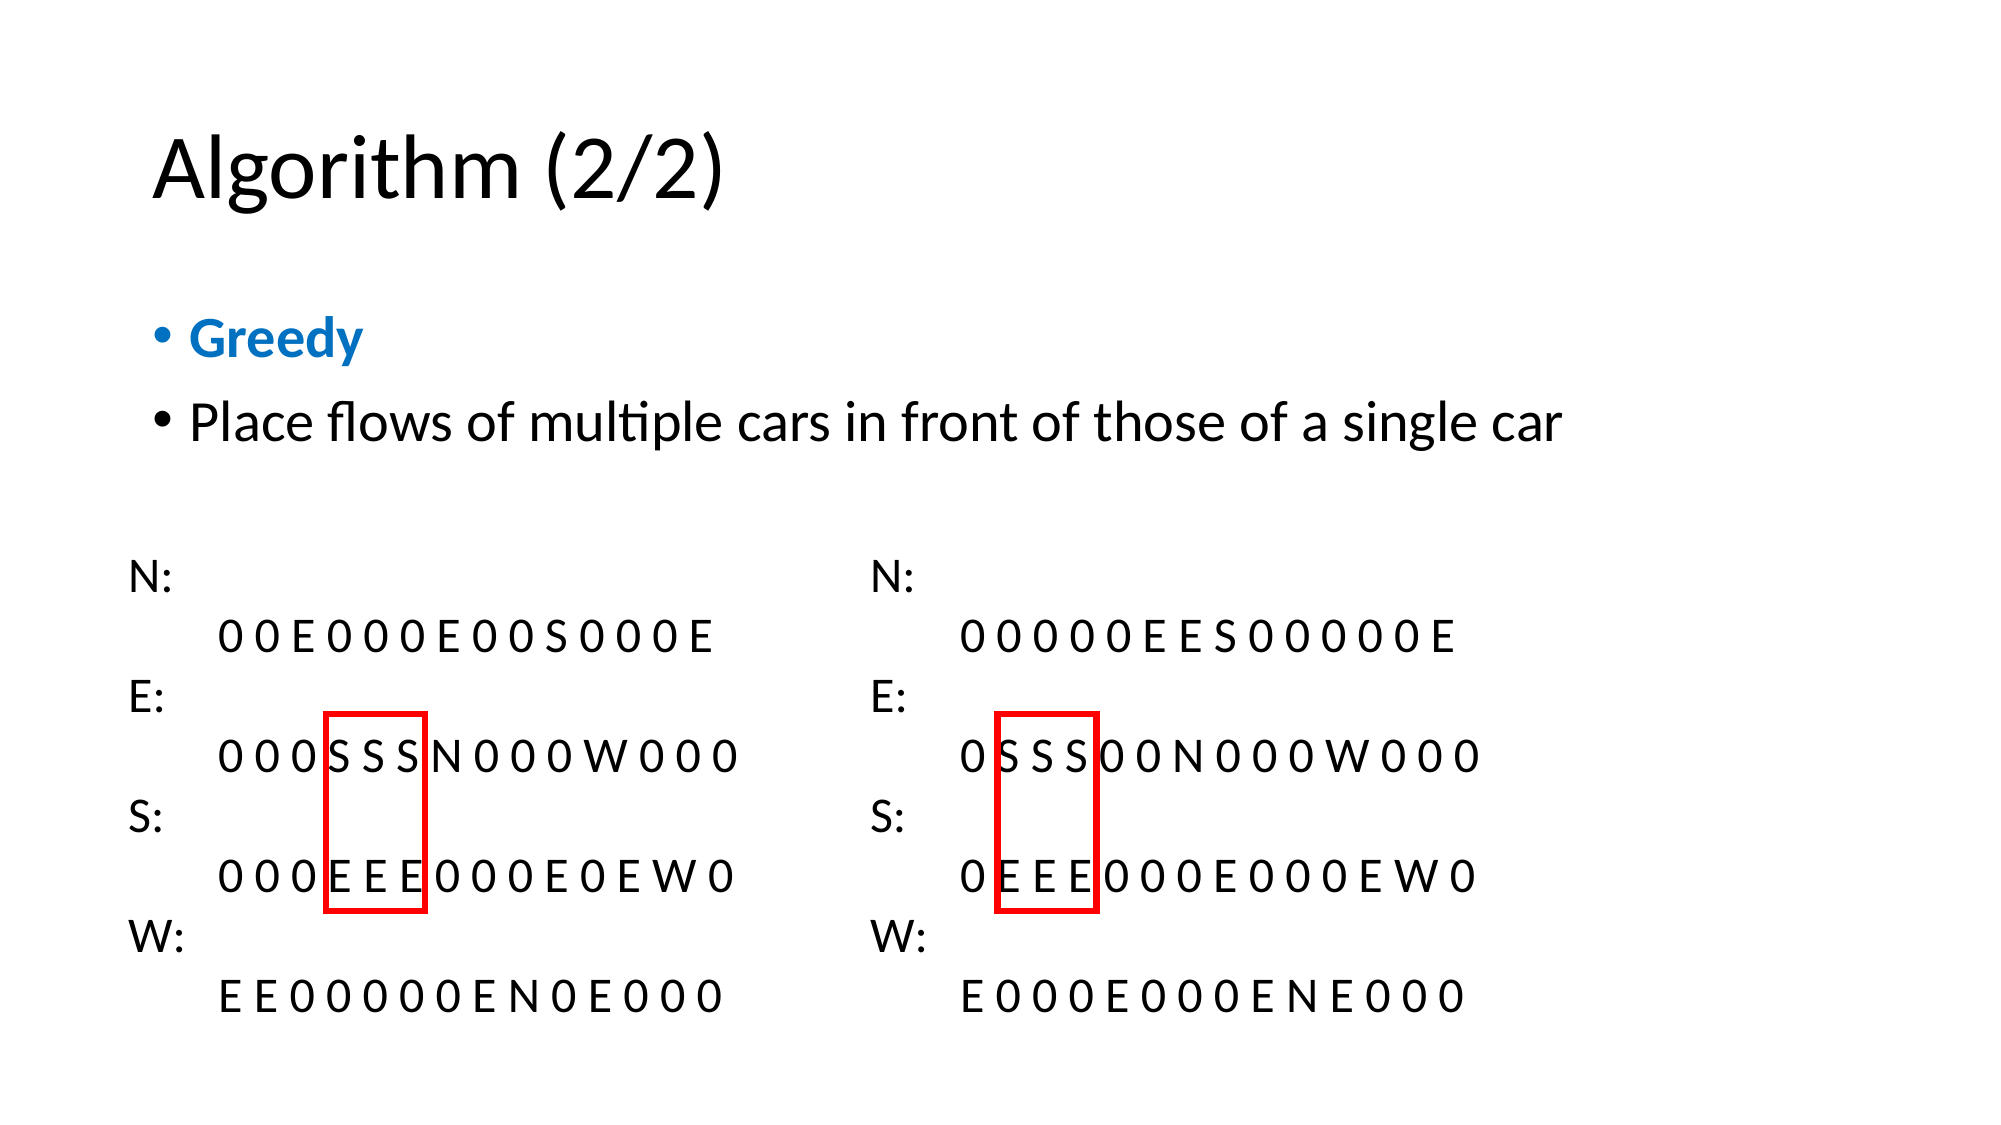

# Algorithm (2/2)
Greedy
Place flows of multiple cars in front of those of a single car

N:
        0 0 E 0 0 0 E 0 0 S 0 0 0 E
E:
        0 0 0 S S S N 0 0 0 W 0 0 0
S:
        0 0 0 E E E 0 0 0 E 0 E W 0
W:
        E E 0 0 0 0 0 E N 0 E 0 0 0
N:
        0 0 0 0 0 E E S 0 0 0 0 0 E
E:
        0 S S S 0 0 N 0 0 0 W 0 0 0
S:
        0 E E E 0 0 0 E 0 0 0 E W 0
W:
        E 0 0 0 E 0 0 0 E N E 0 0 0